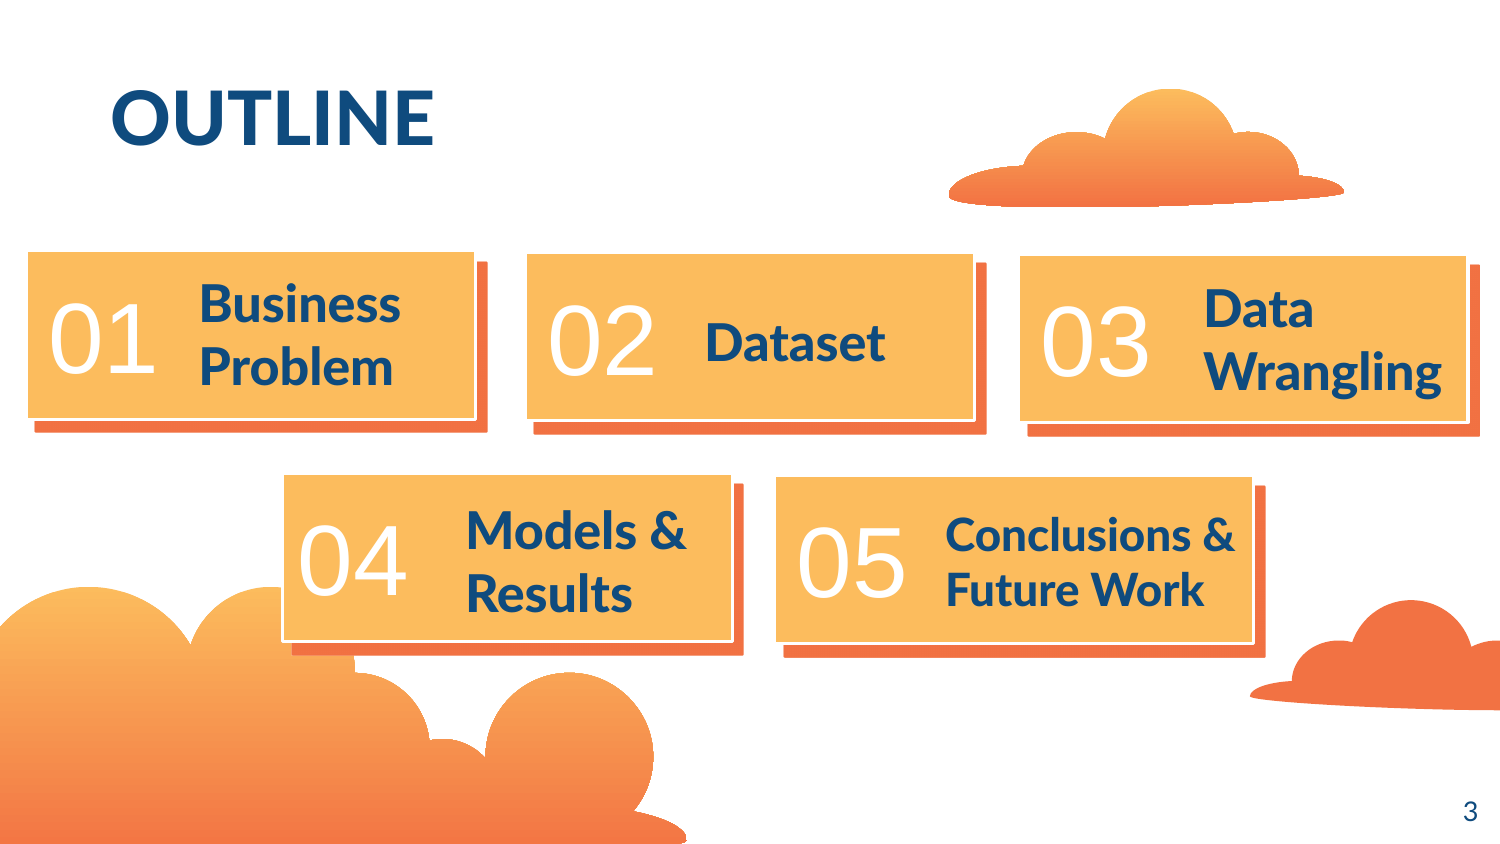

OUTLINE
01
02
03

Data Wrangling

Dataset
# Business Problem
04
05

Models & Results
Conclusions & Future Work
3